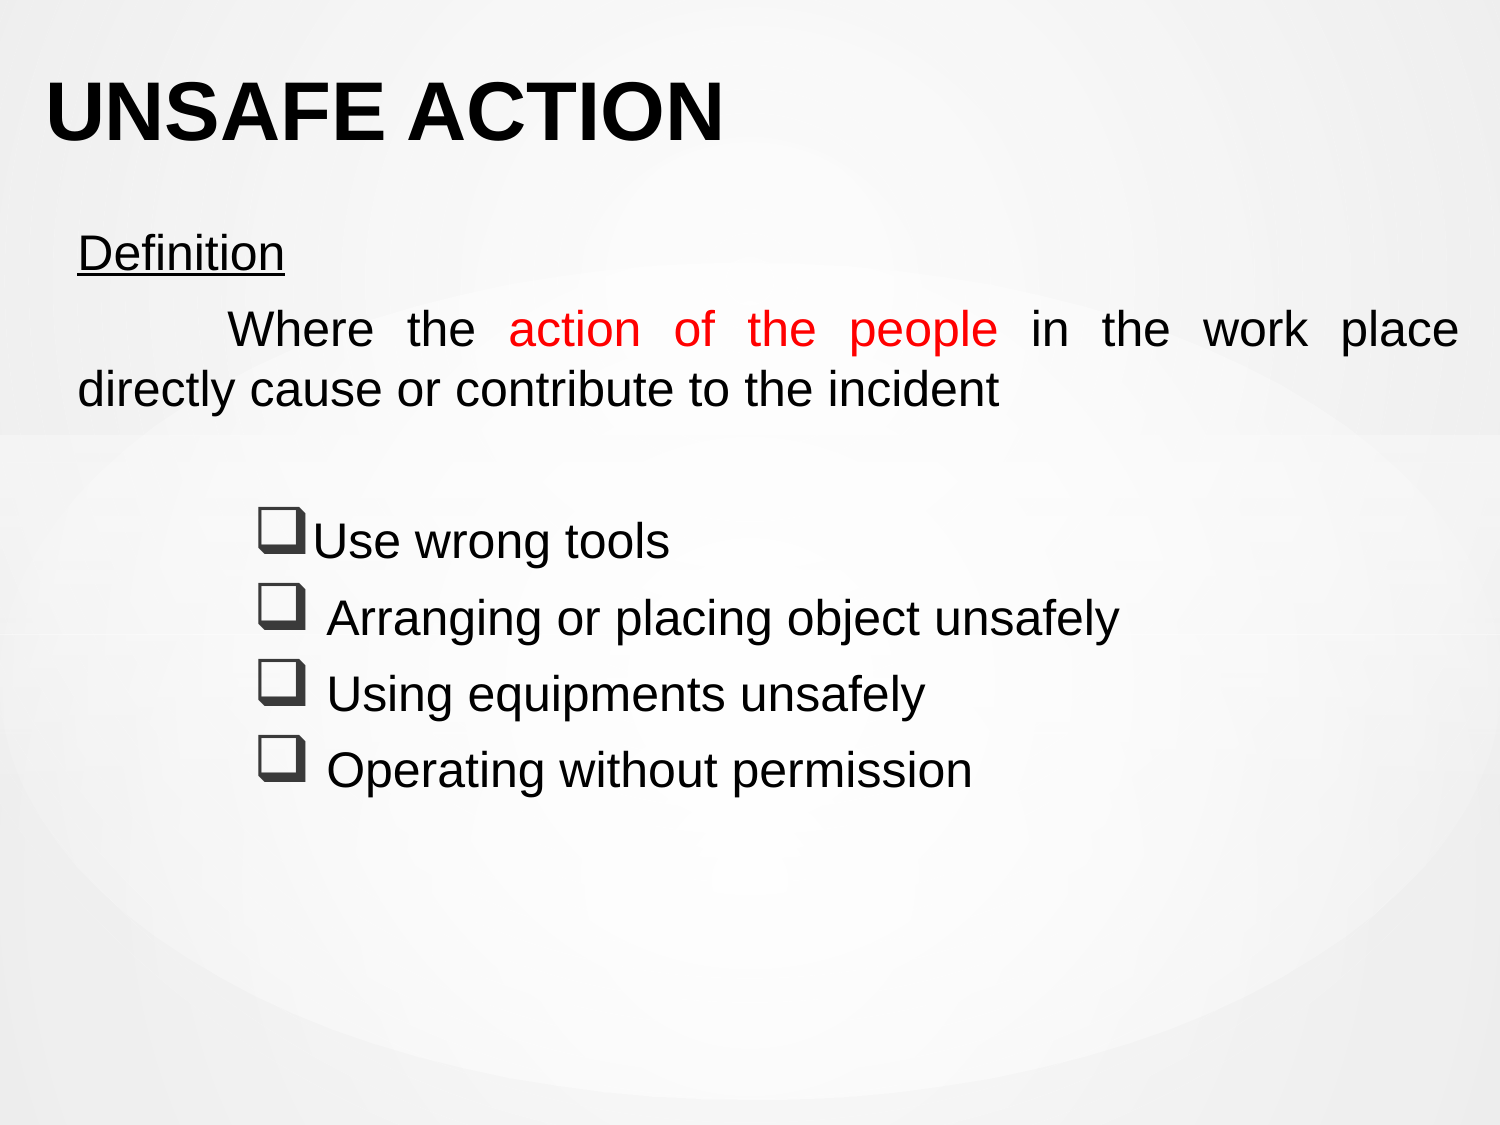

# UNSAFE ACTION
Definition
	Where the action of the people in the work place directly cause or contribute to the incident

Use wrong tools
 Arranging or placing object unsafely
 Using equipments unsafely
 Operating without permission